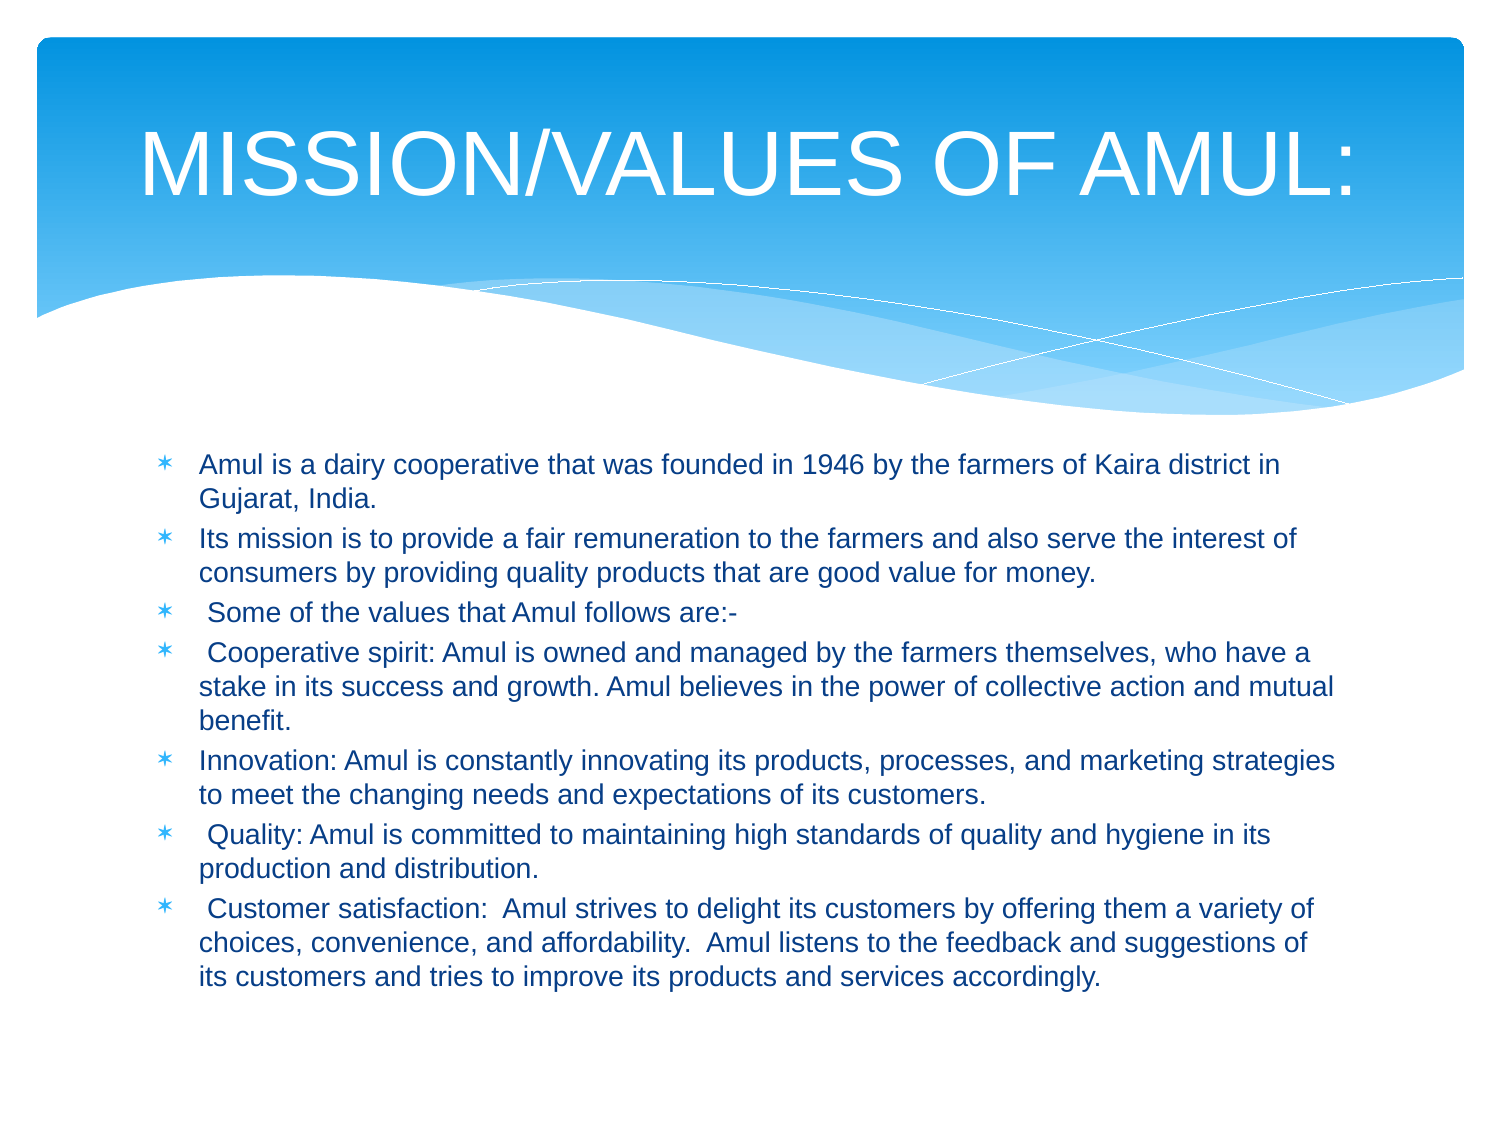

# MISSION/VALUES OF AMUL:
Amul is a dairy cooperative that was founded in 1946 by the farmers of Kaira district in Gujarat, India.
Its mission is to provide a fair remuneration to the farmers and also serve the interest of consumers by providing quality products that are good value for money.
 Some of the values that Amul follows are:-
 Cooperative spirit: Amul is owned and managed by the farmers themselves, who have a stake in its success and growth. Amul believes in the power of collective action and mutual benefit.
Innovation: Amul is constantly innovating its products, processes, and marketing strategies to meet the changing needs and expectations of its customers.
 Quality: Amul is committed to maintaining high standards of quality and hygiene in its production and distribution.
 Customer satisfaction:  Amul strives to delight its customers by offering them a variety of choices, convenience, and affordability.  Amul listens to the feedback and suggestions of its customers and tries to improve its products and services accordingly.